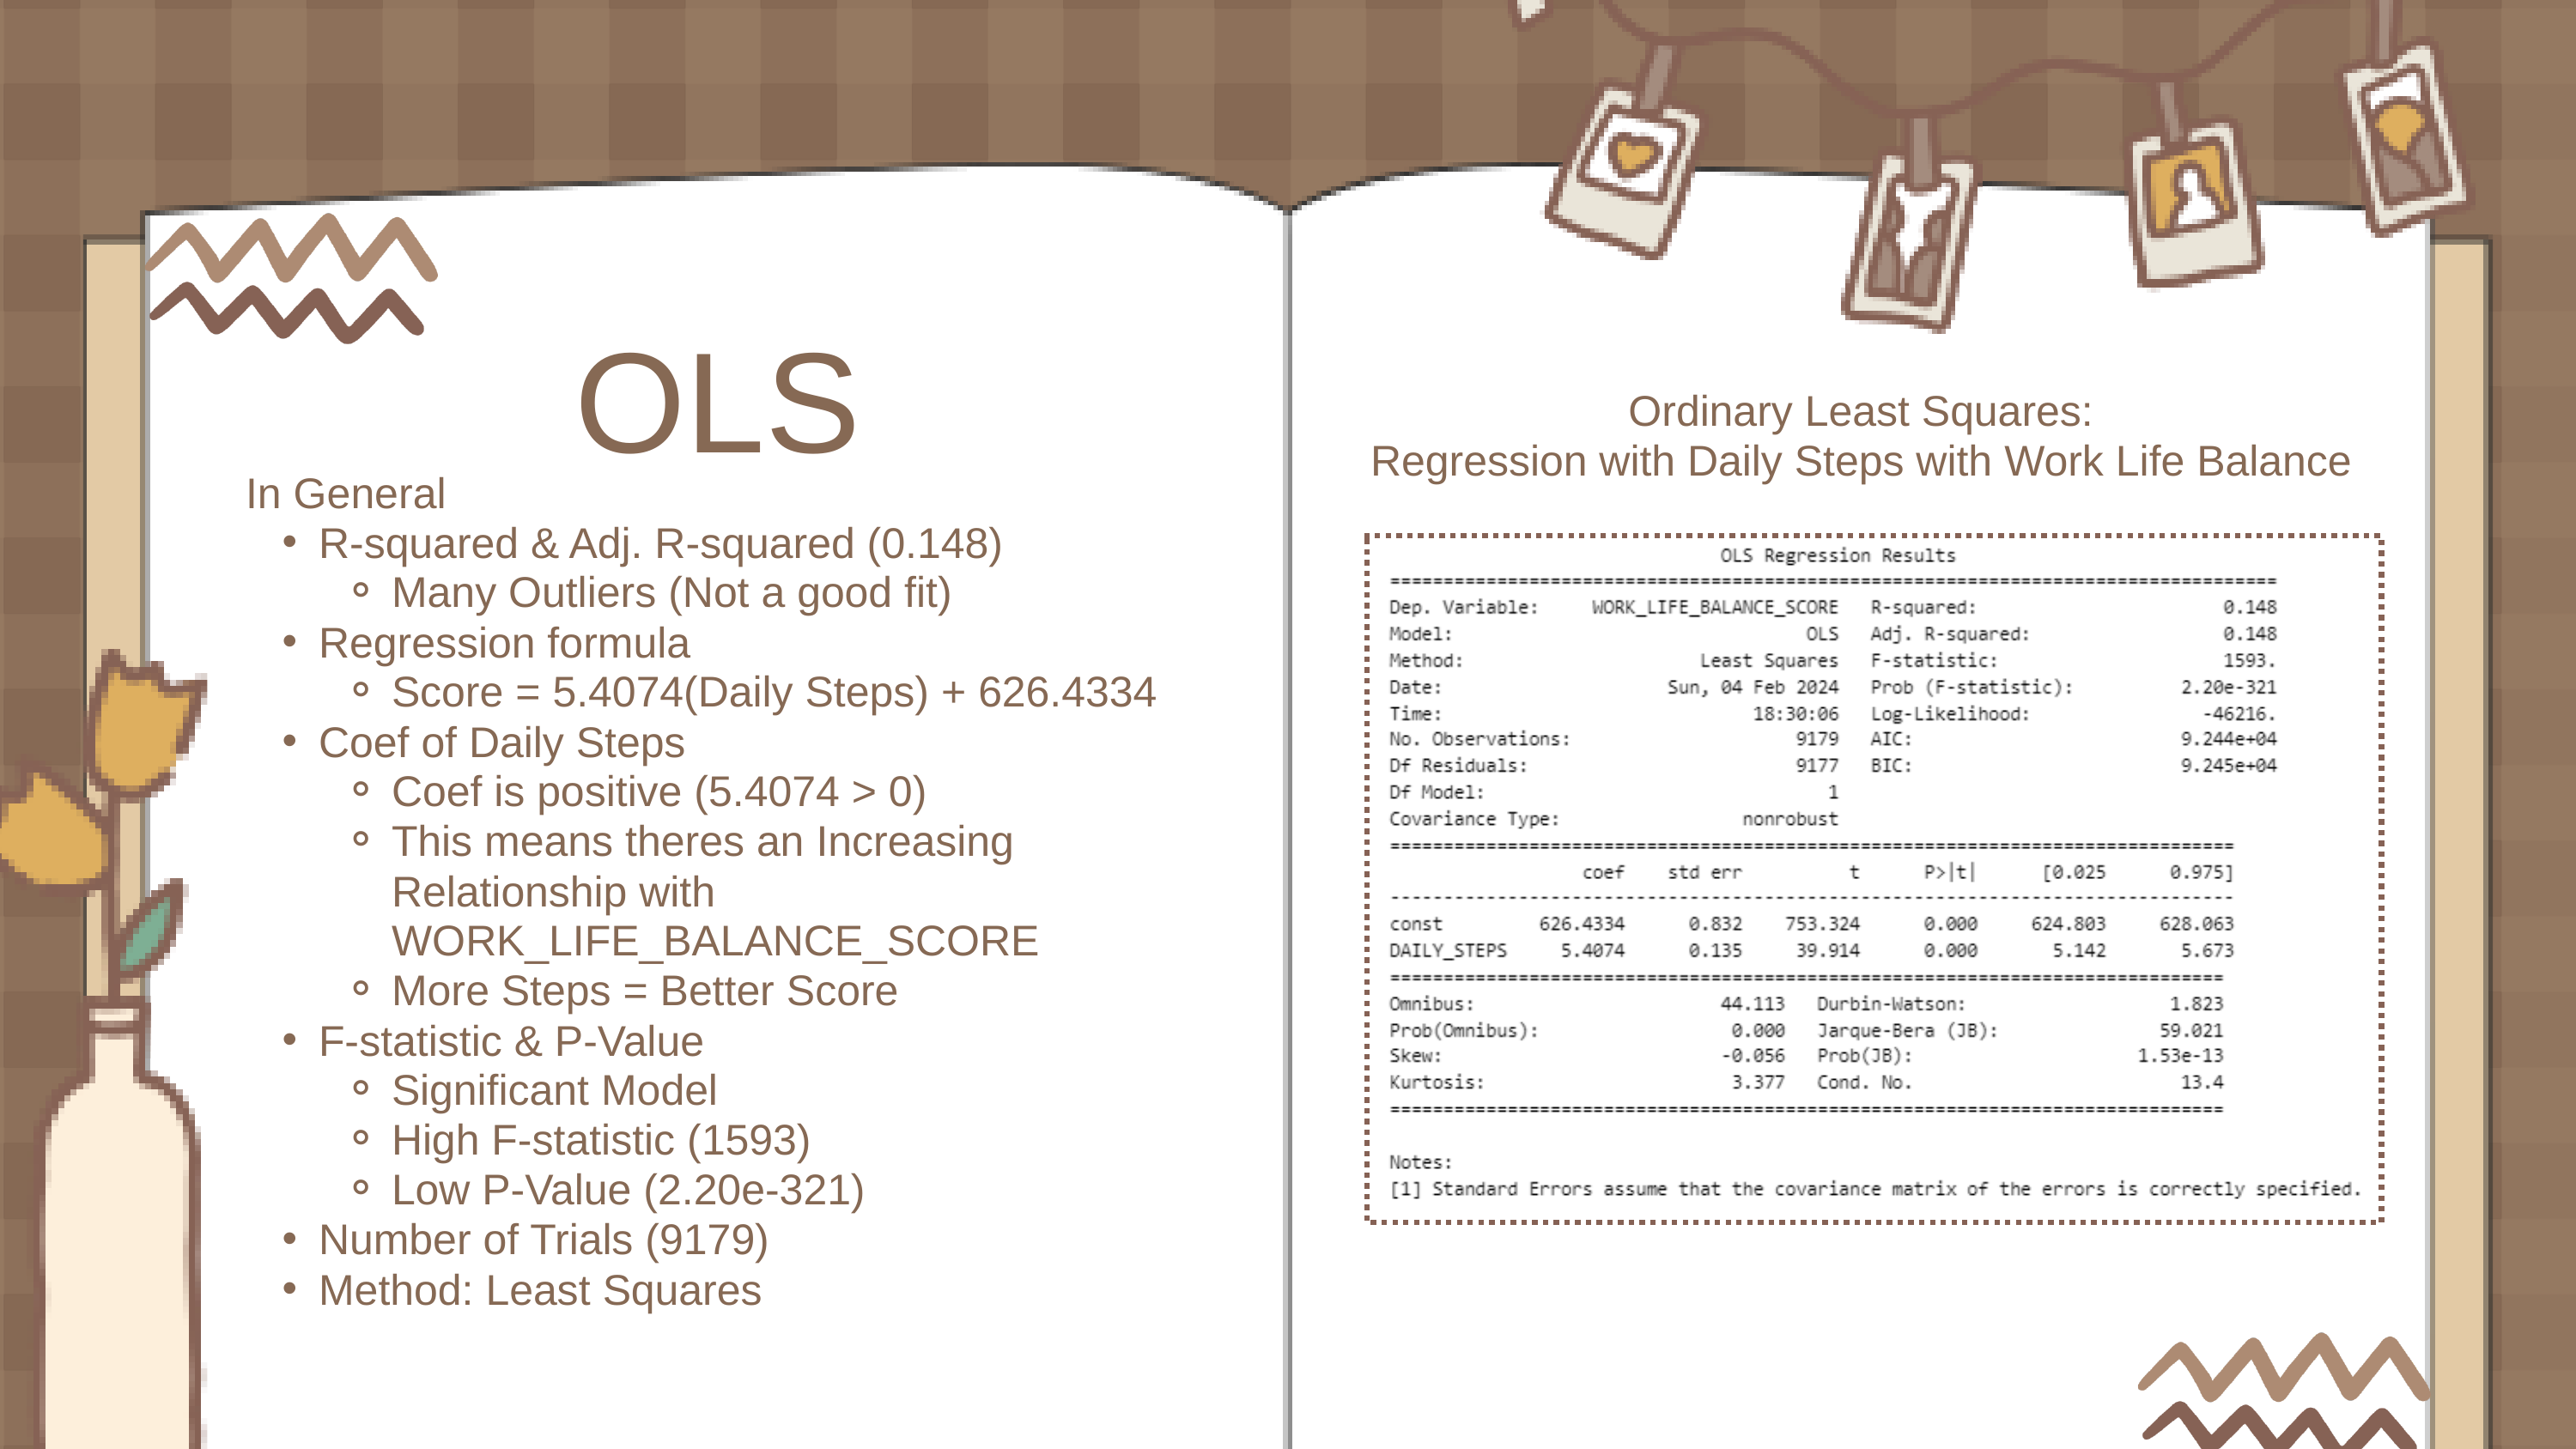

OLS
Ordinary Least Squares:
Regression with Daily Steps with Work Life Balance
In General
R-squared & Adj. R-squared (0.148)
Many Outliers (Not a good fit)
Regression formula
Score = 5.4074(Daily Steps) + 626.4334
Coef of Daily Steps
Coef is positive (5.4074 > 0)
This means theres an Increasing Relationship with WORK_LIFE_BALANCE_SCORE
More Steps = Better Score
F-statistic & P-Value
Significant Model
High F-statistic (1593)
Low P-Value (2.20e-321)
Number of Trials (9179)
Method: Least Squares